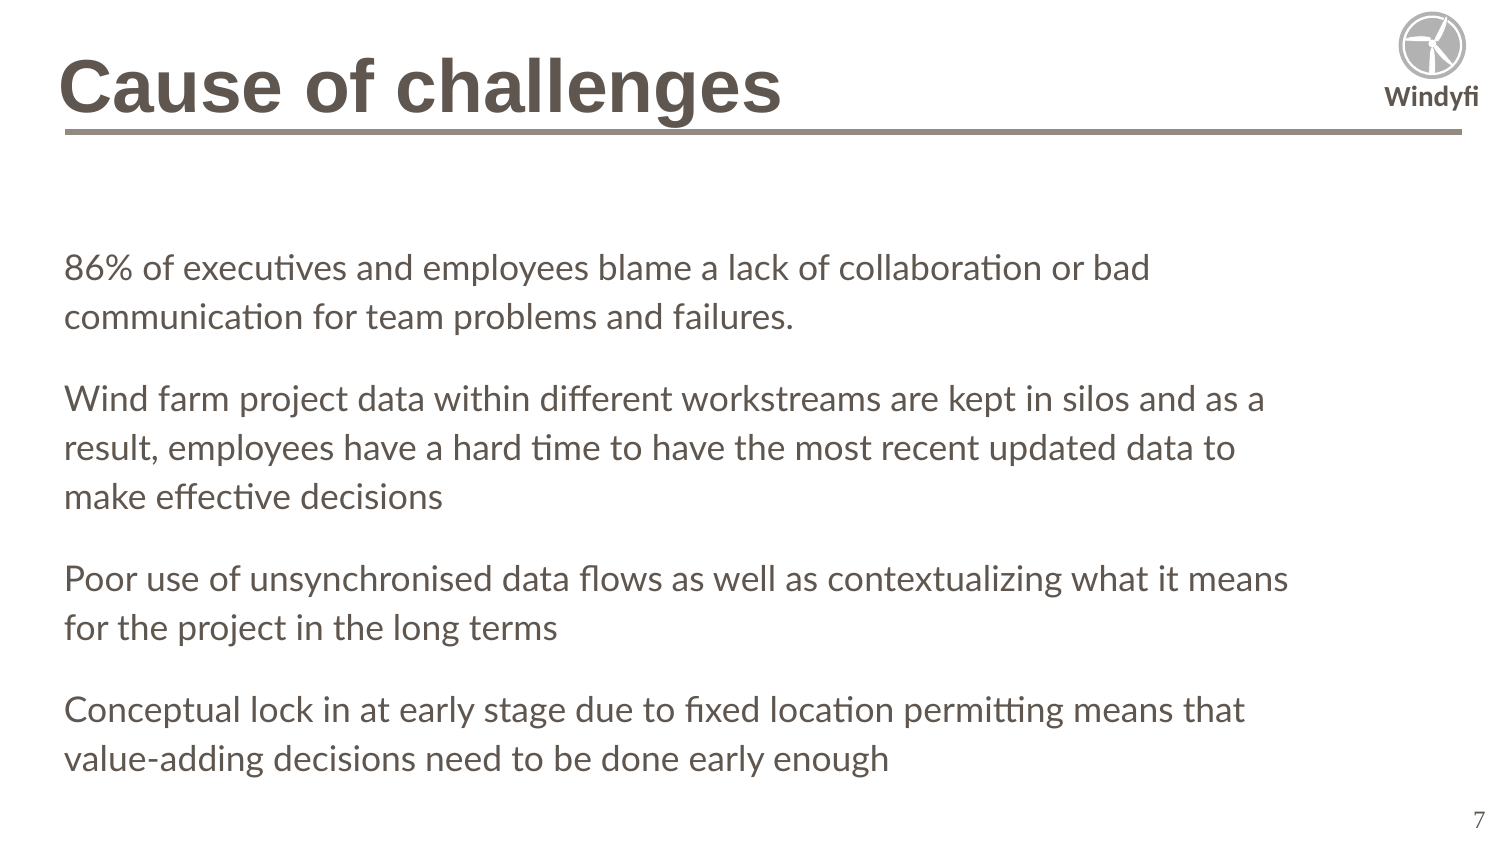

Cause of challenges
86% of executives and employees blame a lack of collaboration or bad communication for team problems and failures.
Wind farm project data within different workstreams are kept in silos and as a result, employees have a hard time to have the most recent updated data to make effective decisions
Poor use of unsynchronised data flows as well as contextualizing what it means for the project in the long terms
Conceptual lock in at early stage due to fixed location permitting means that value-adding decisions need to be done early enough

  7